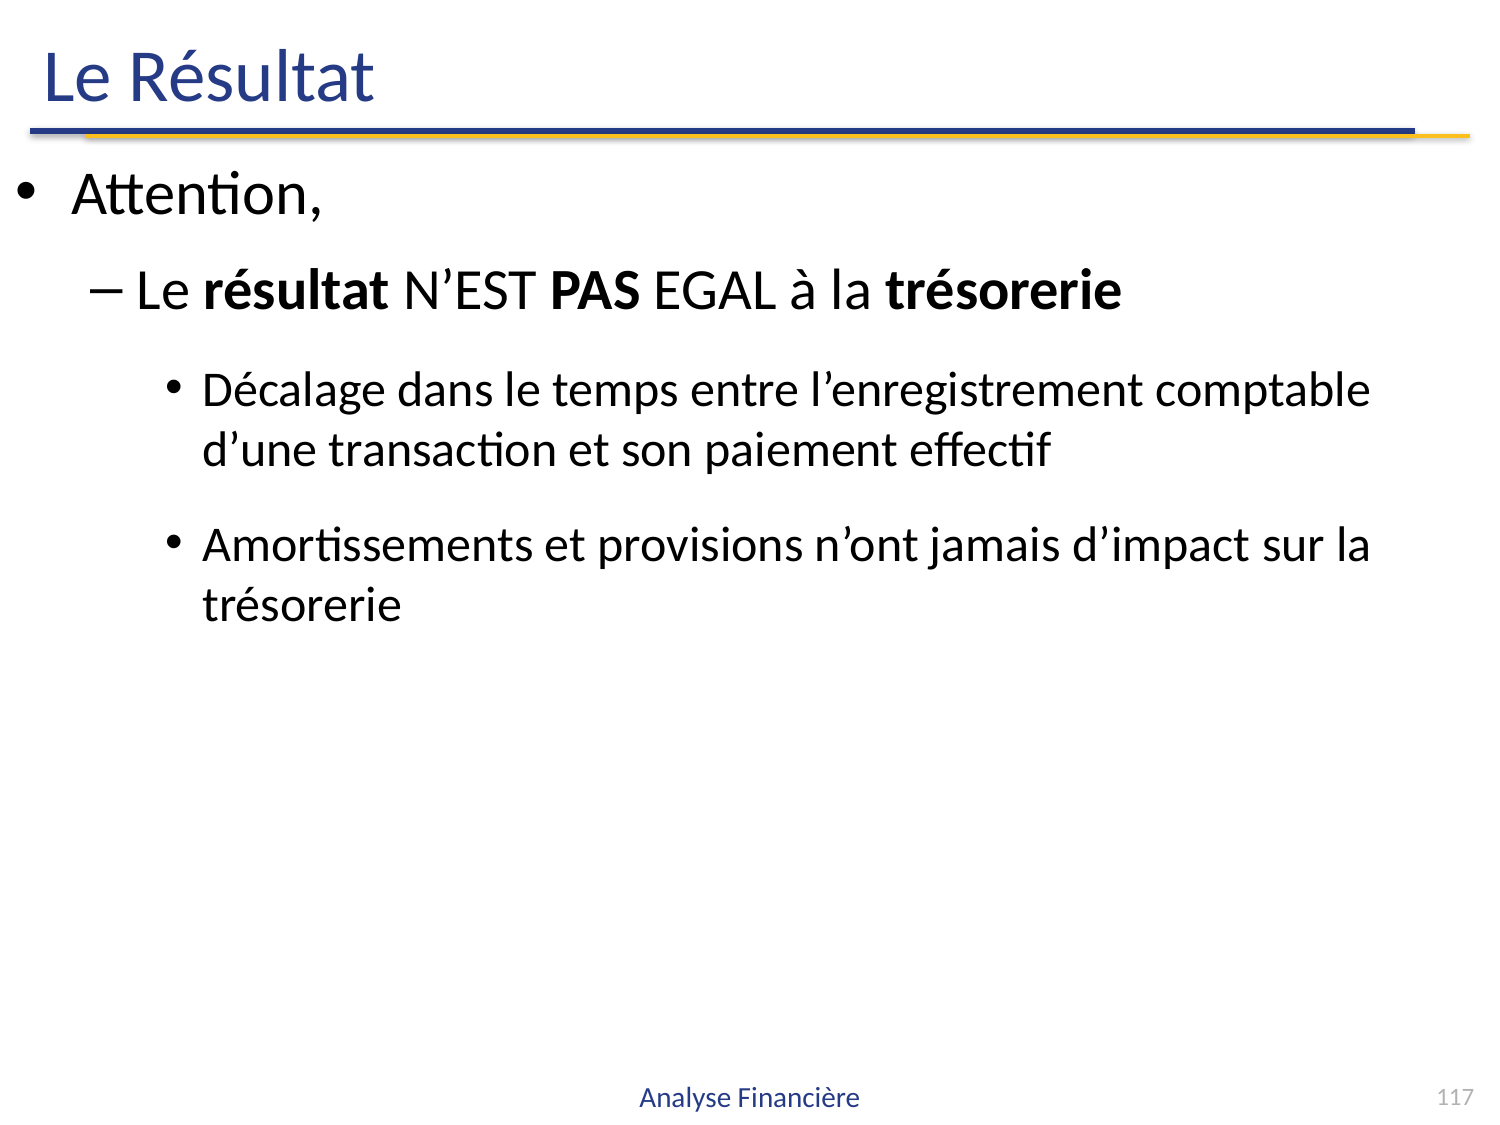

# Le Résultat
Attention,
Le résultat N’EST PAS EGAL à la trésorerie
Décalage dans le temps entre l’enregistrement comptable d’une transaction et son paiement effectif
Amortissements et provisions n’ont jamais d’impact sur la trésorerie
Analyse Financière
117